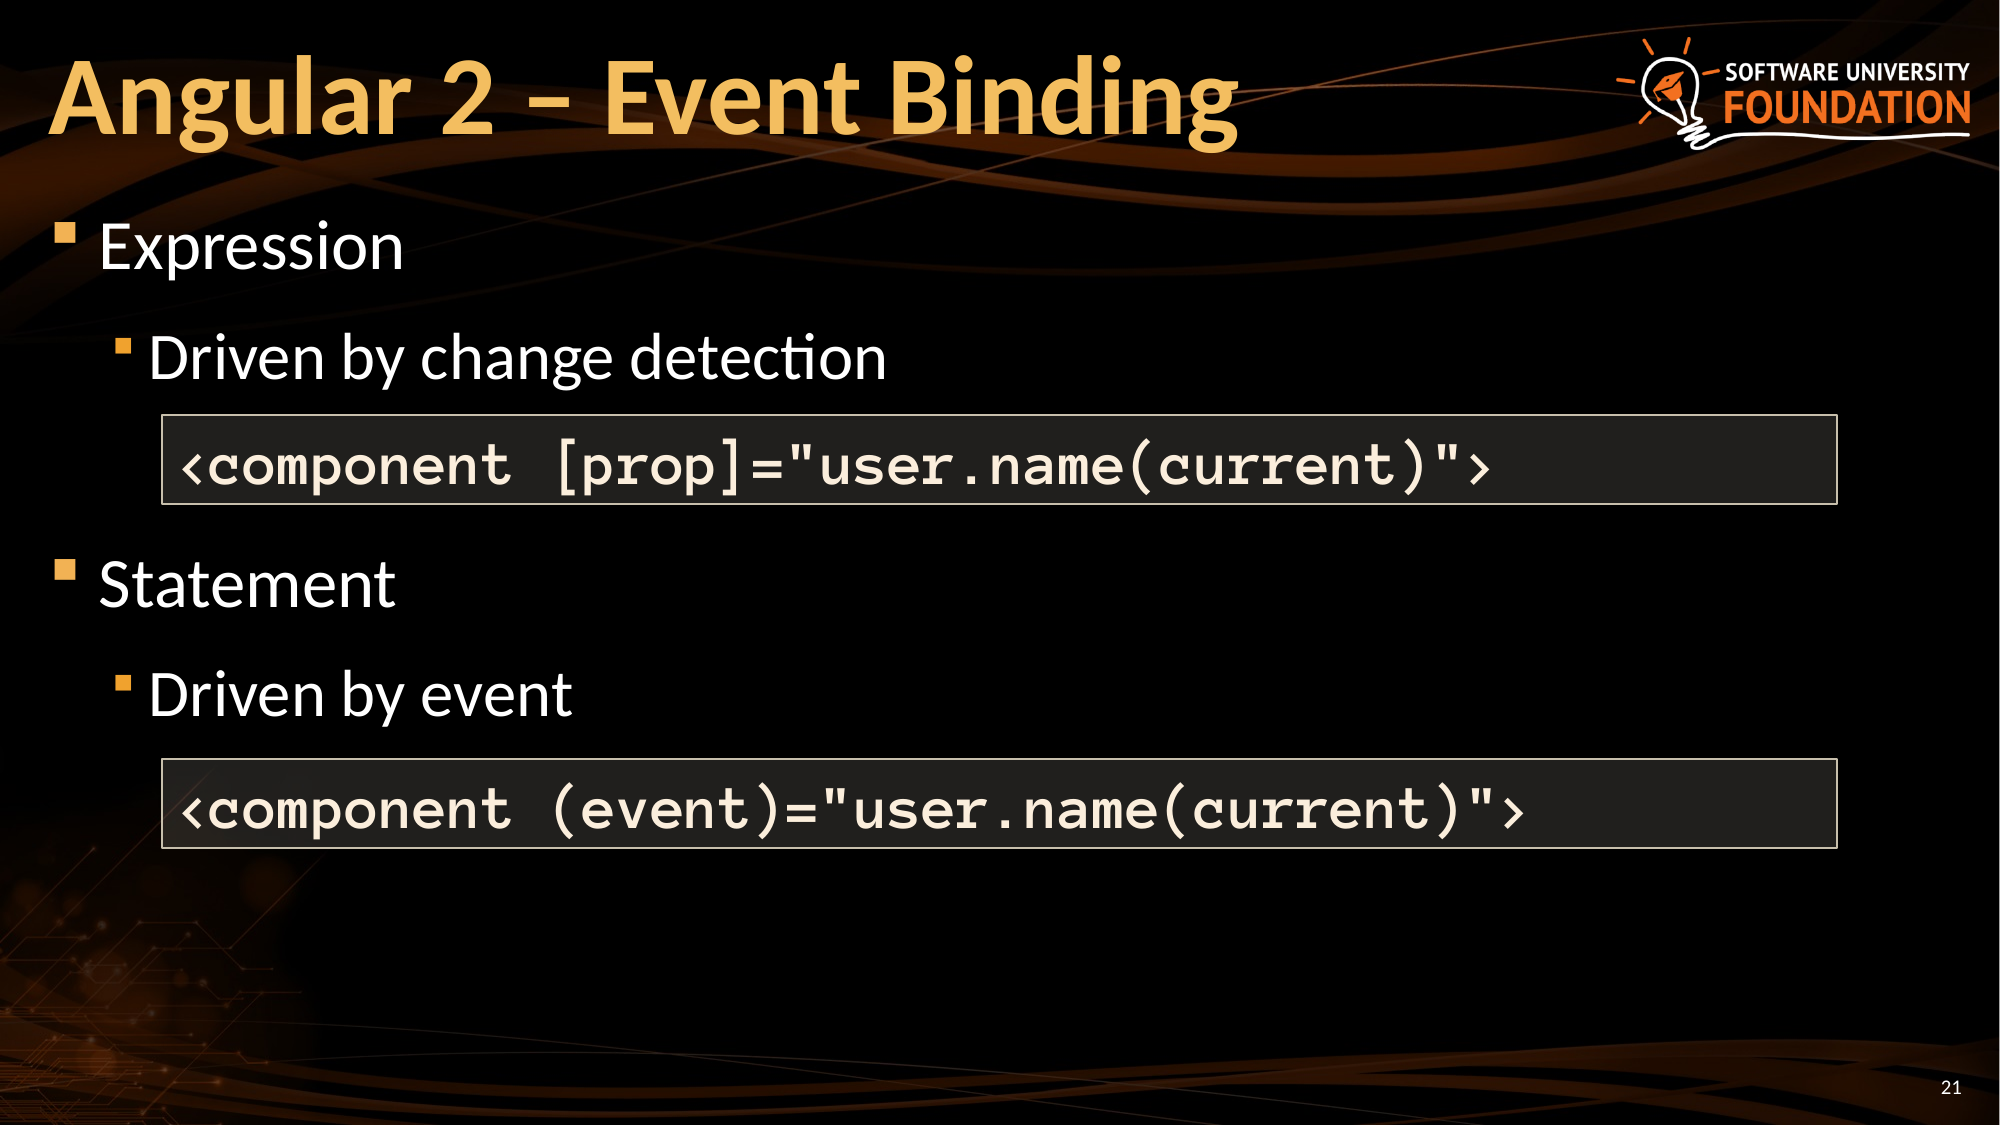

# Angular 2 – Event Binding
Expression
Driven by change detection

Statement
Driven by event

<component [prop]="user.name(current)">
<component (event)="user.name(current)">
21